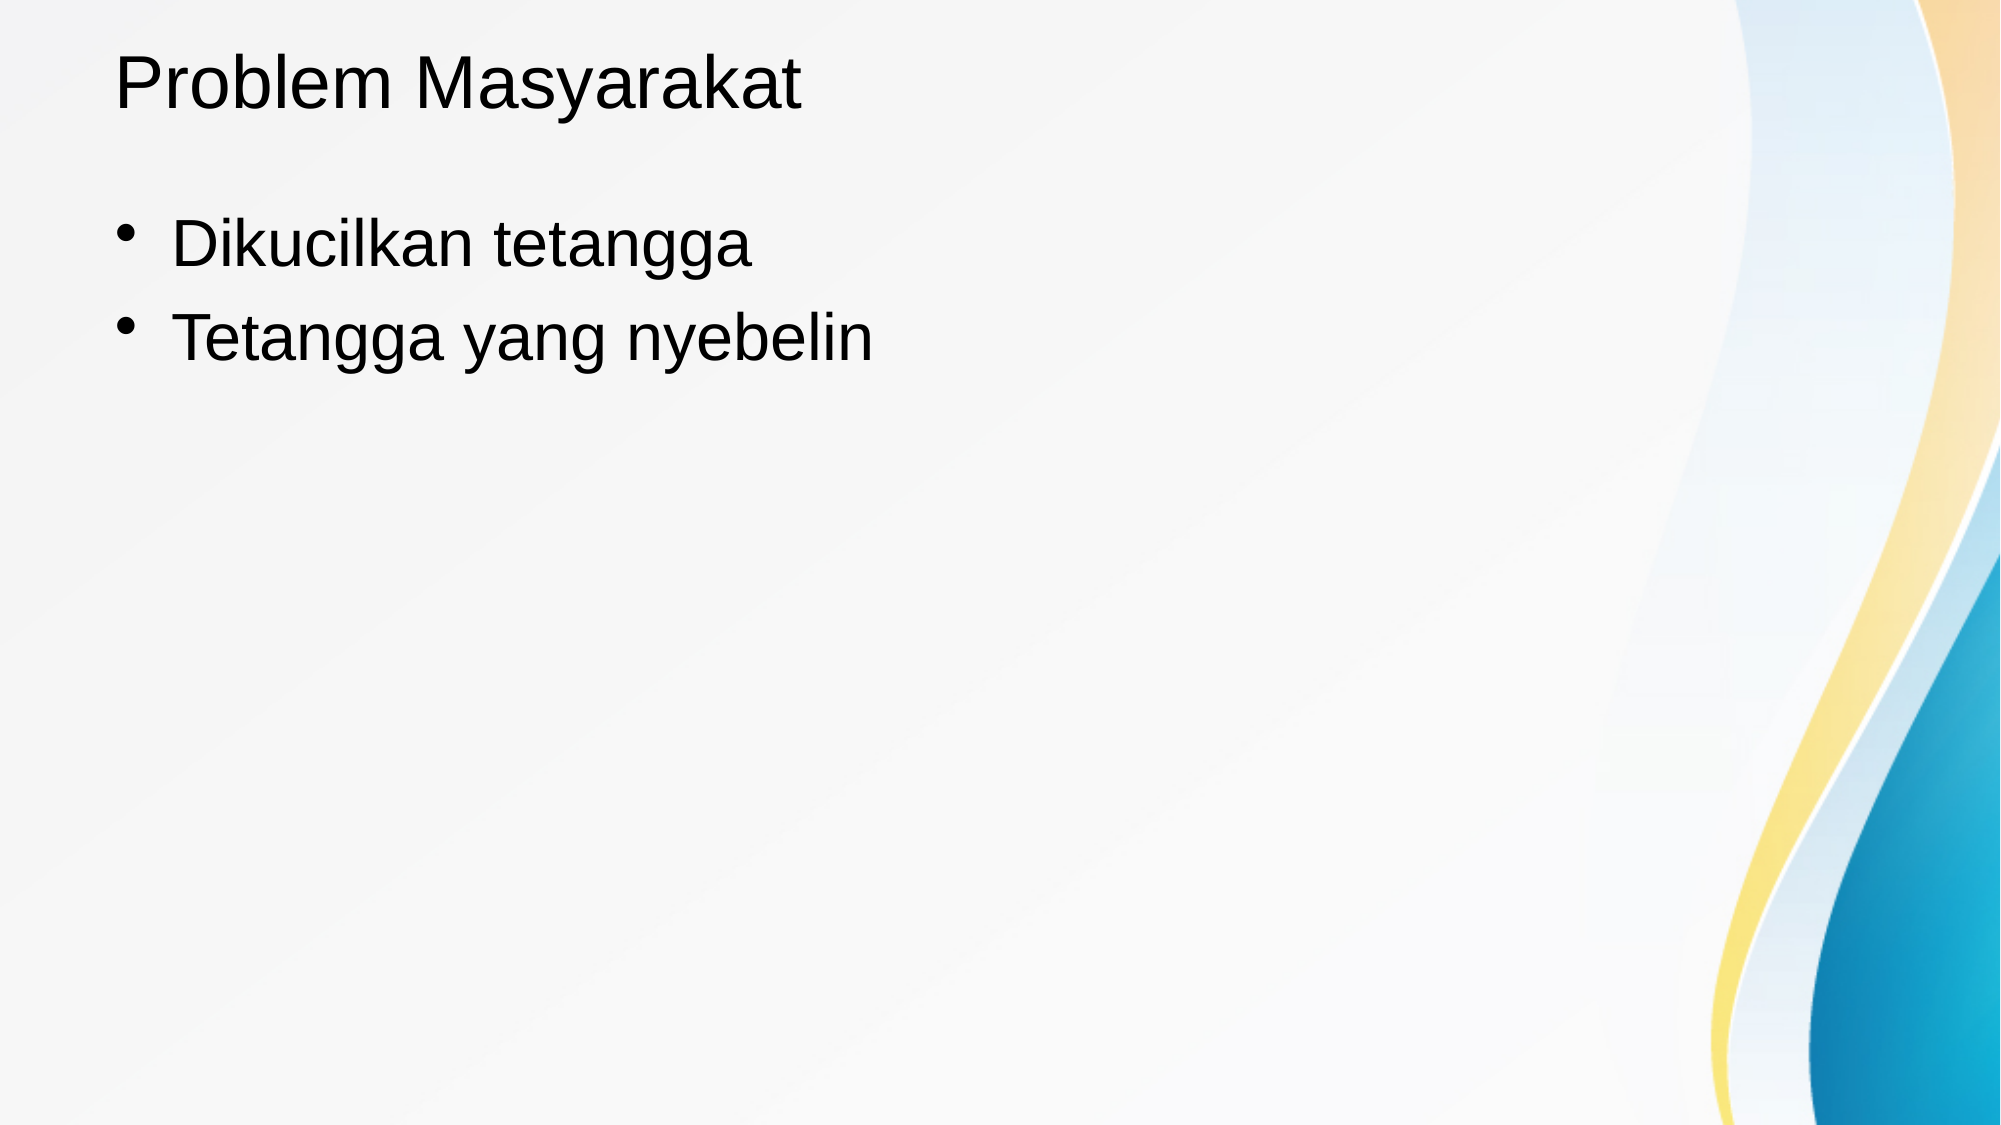

# Problem Masyarakat
Dikucilkan tetangga
Tetangga yang nyebelin